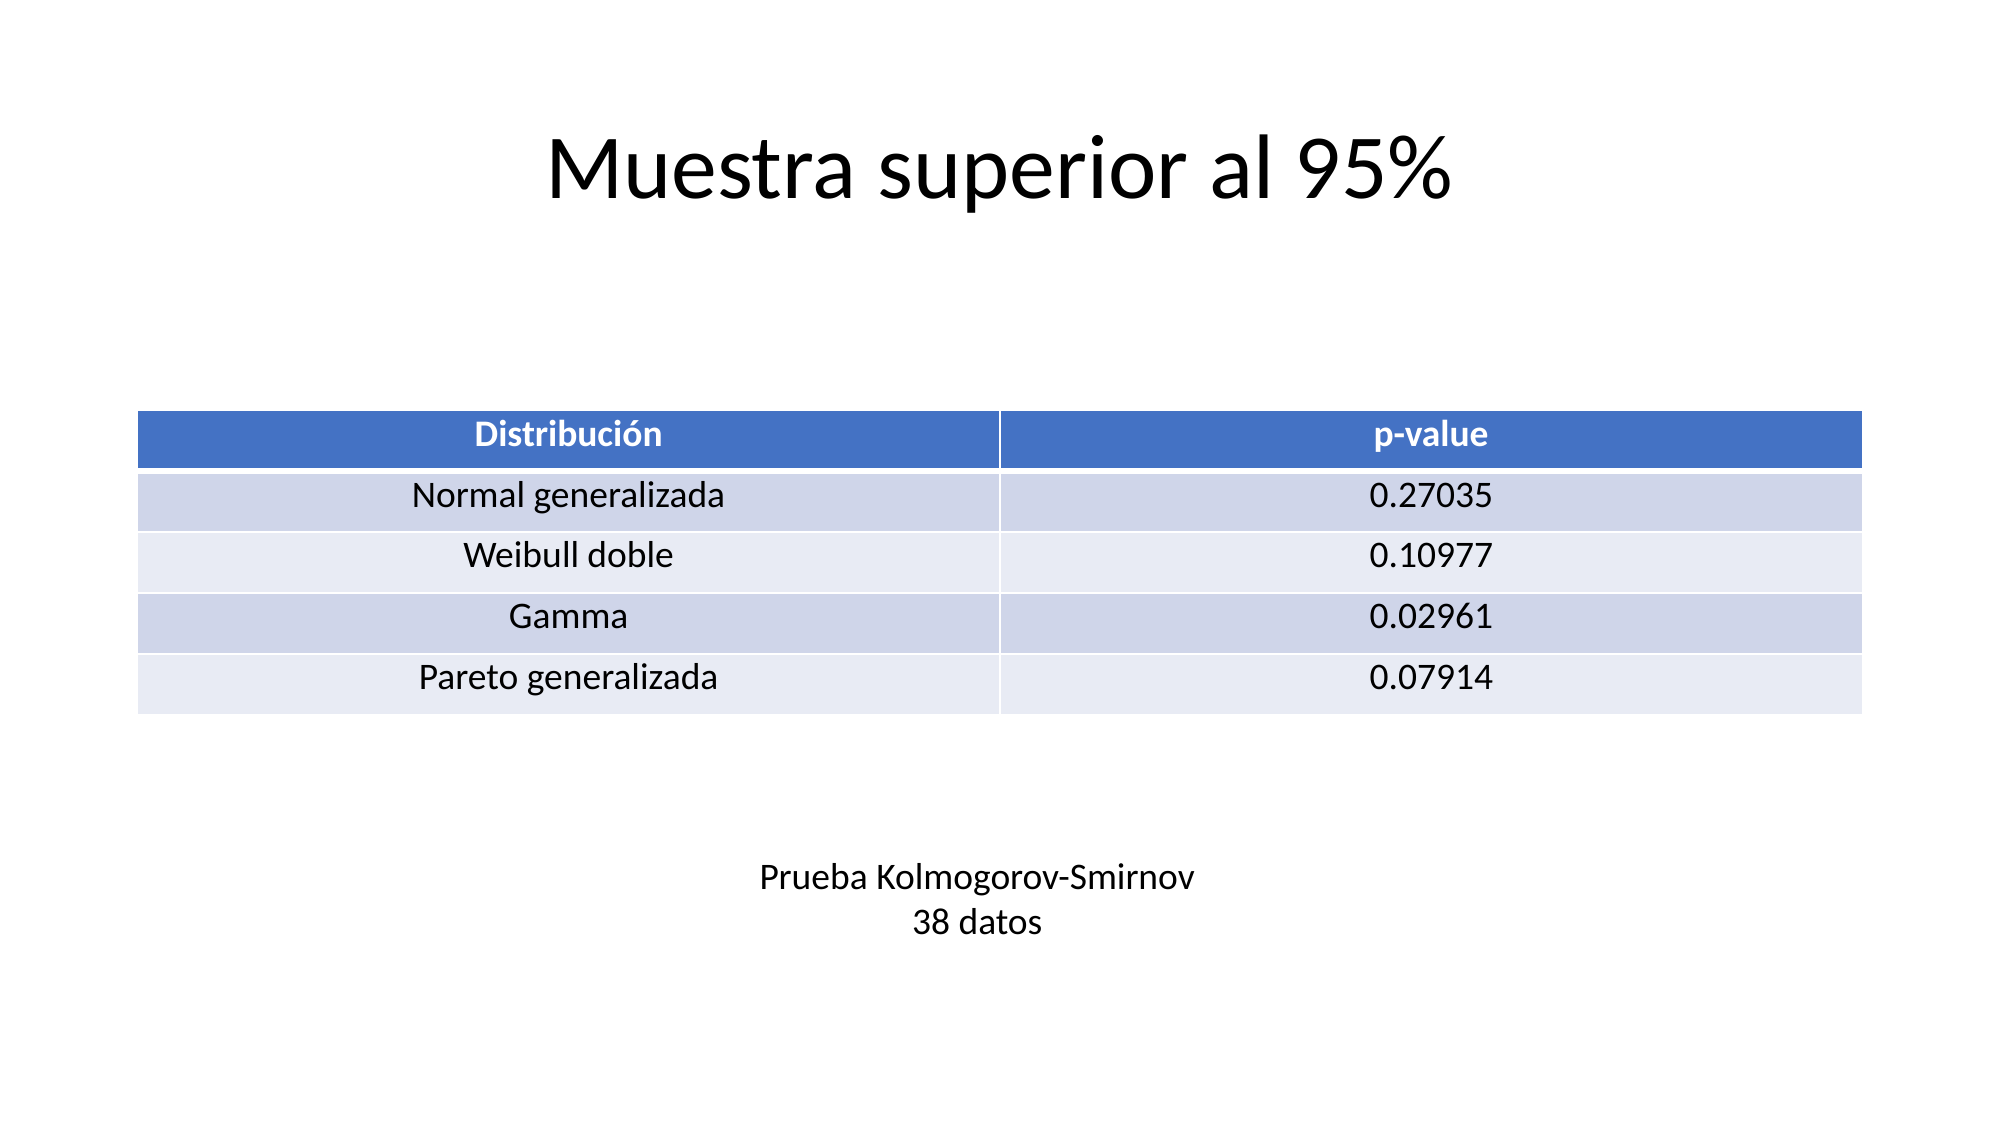

# Muestra superior al 95%
| Distribución | p-value |
| --- | --- |
| Normal generalizada | 0.27035 |
| Weibull doble | 0.10977 |
| Gamma | 0.02961 |
| Pareto generalizada | 0.07914 |
Prueba Kolmogorov-Smirnov
38 datos